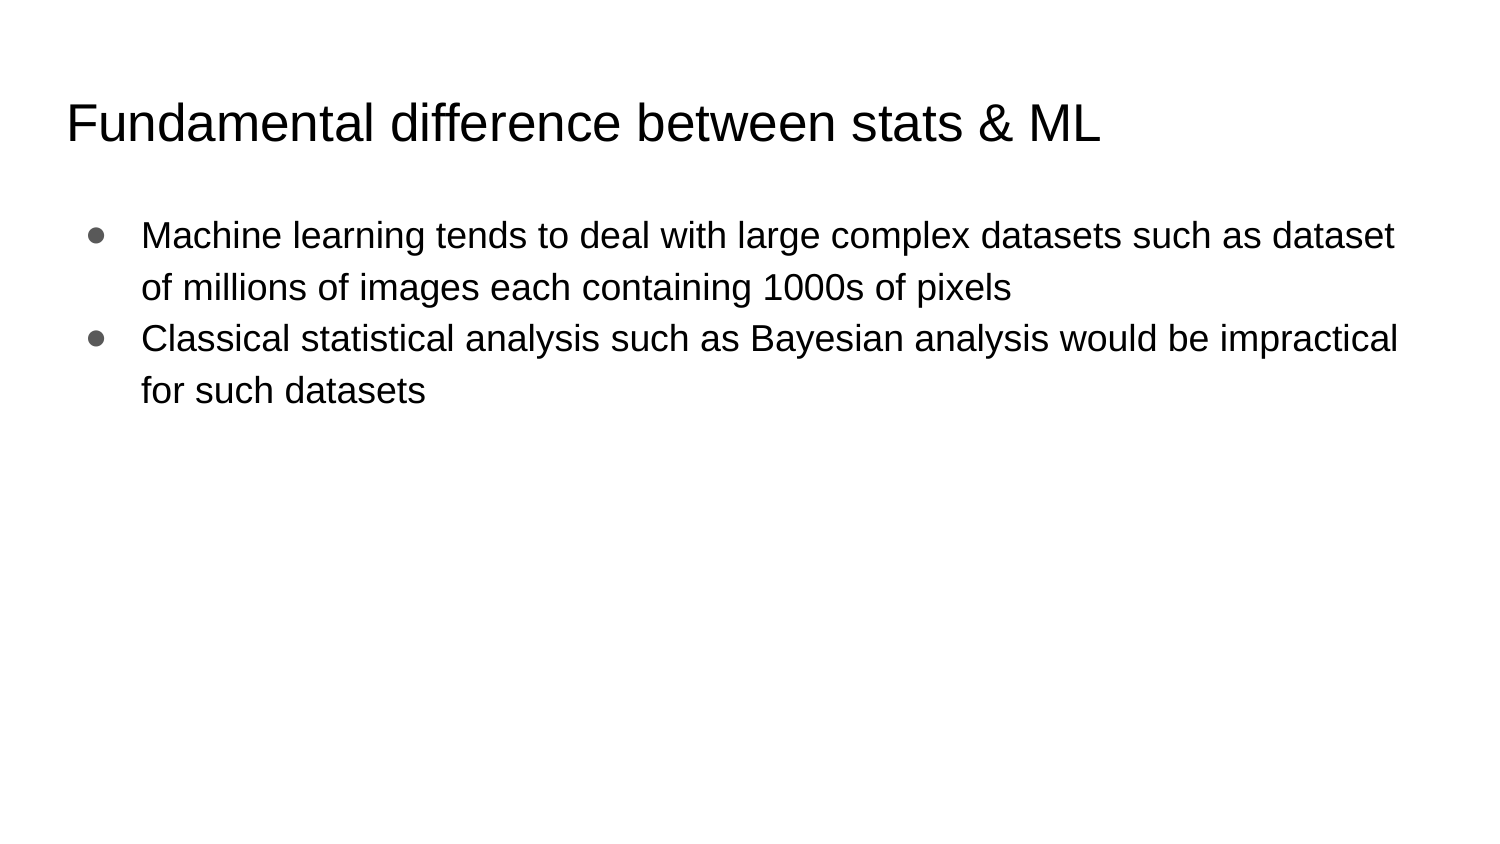

# Fundamental difference between stats & ML
Machine learning tends to deal with large complex datasets such as dataset of millions of images each containing 1000s of pixels
Classical statistical analysis such as Bayesian analysis would be impractical for such datasets